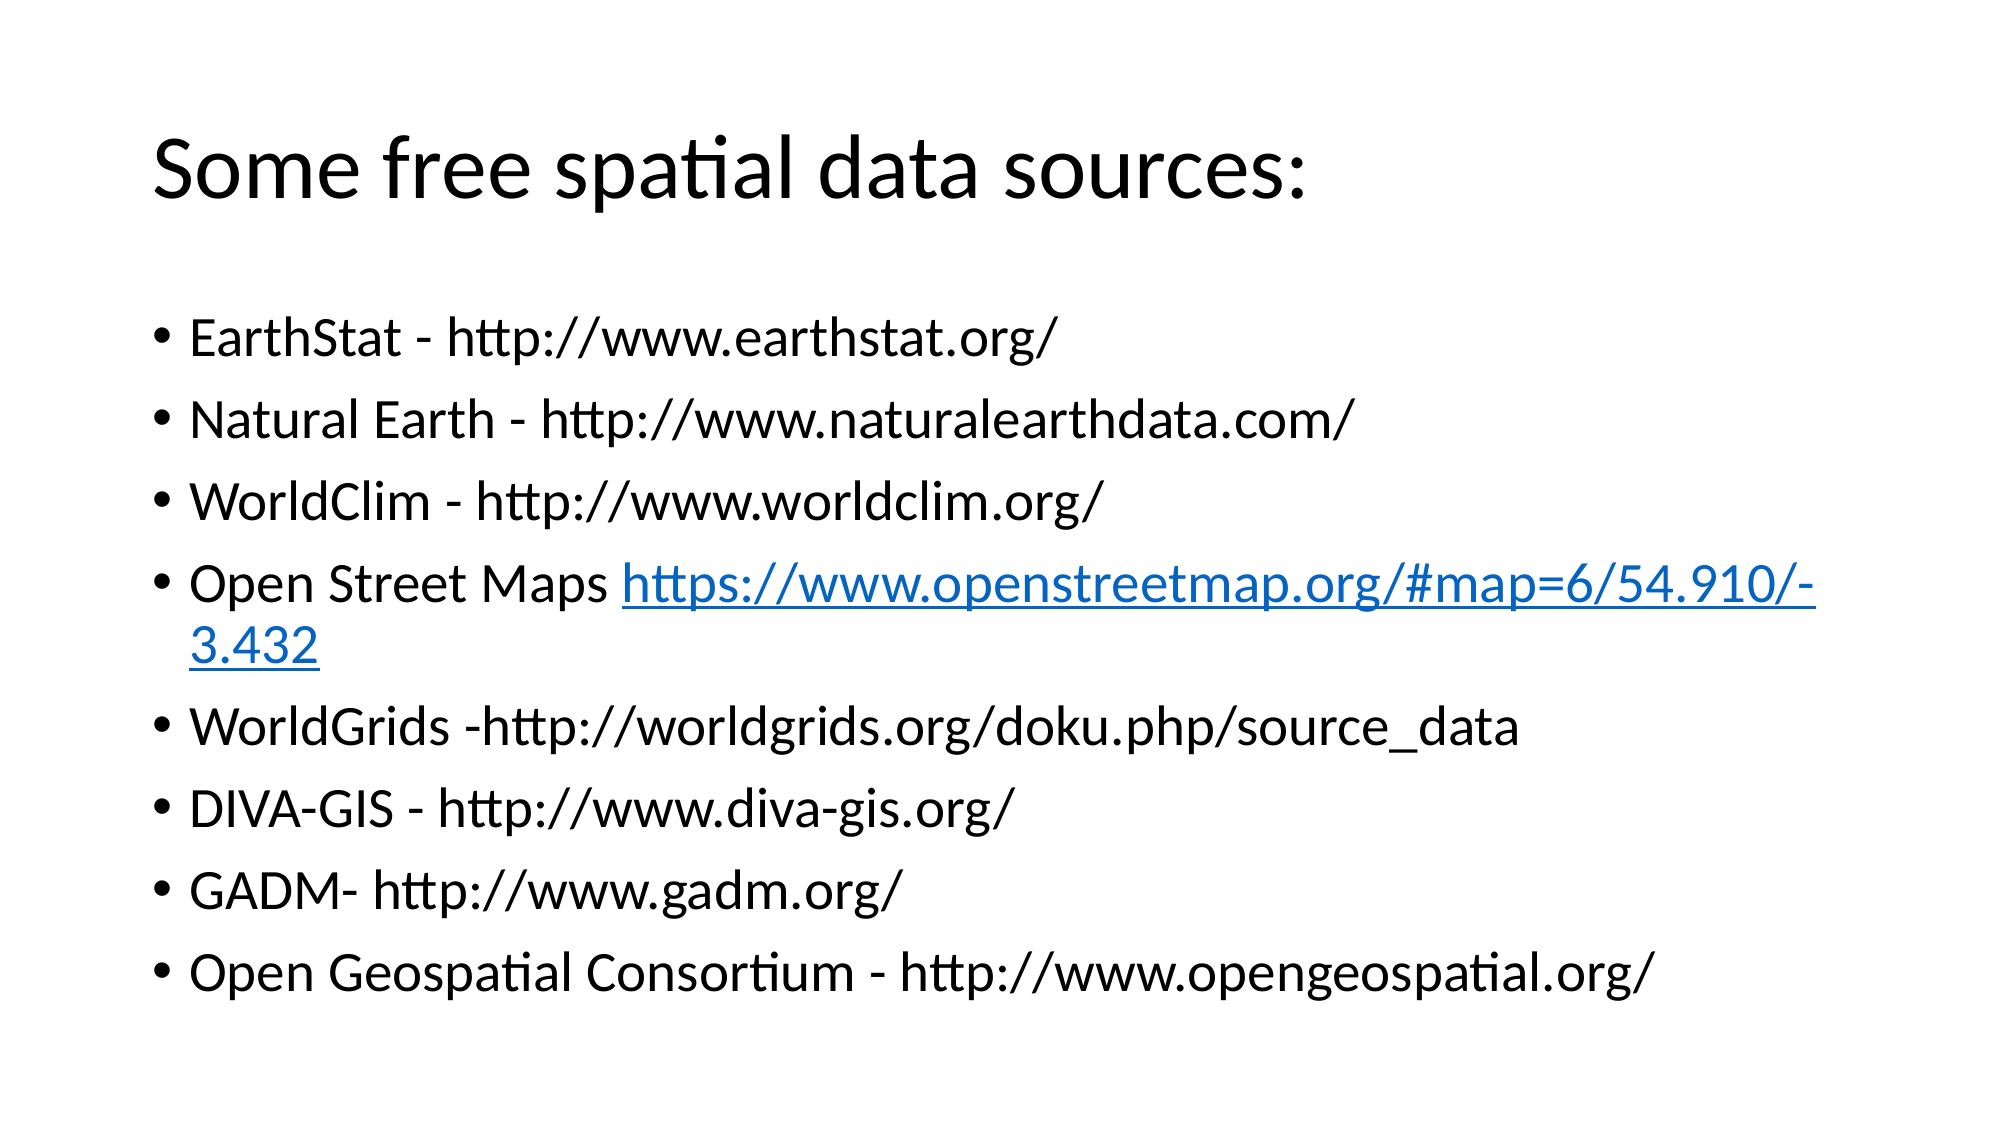

# Some free spatial data sources:
EarthStat - http://www.earthstat.org/
Natural Earth - http://www.naturalearthdata.com/
WorldClim - http://www.worldclim.org/
Open Street Maps https://www.openstreetmap.org/#map=6/54.910/-3.432
WorldGrids -http://worldgrids.org/doku.php/source_data
DIVA-GIS - http://www.diva-gis.org/
GADM- http://www.gadm.org/
Open Geospatial Consortium - http://www.opengeospatial.org/